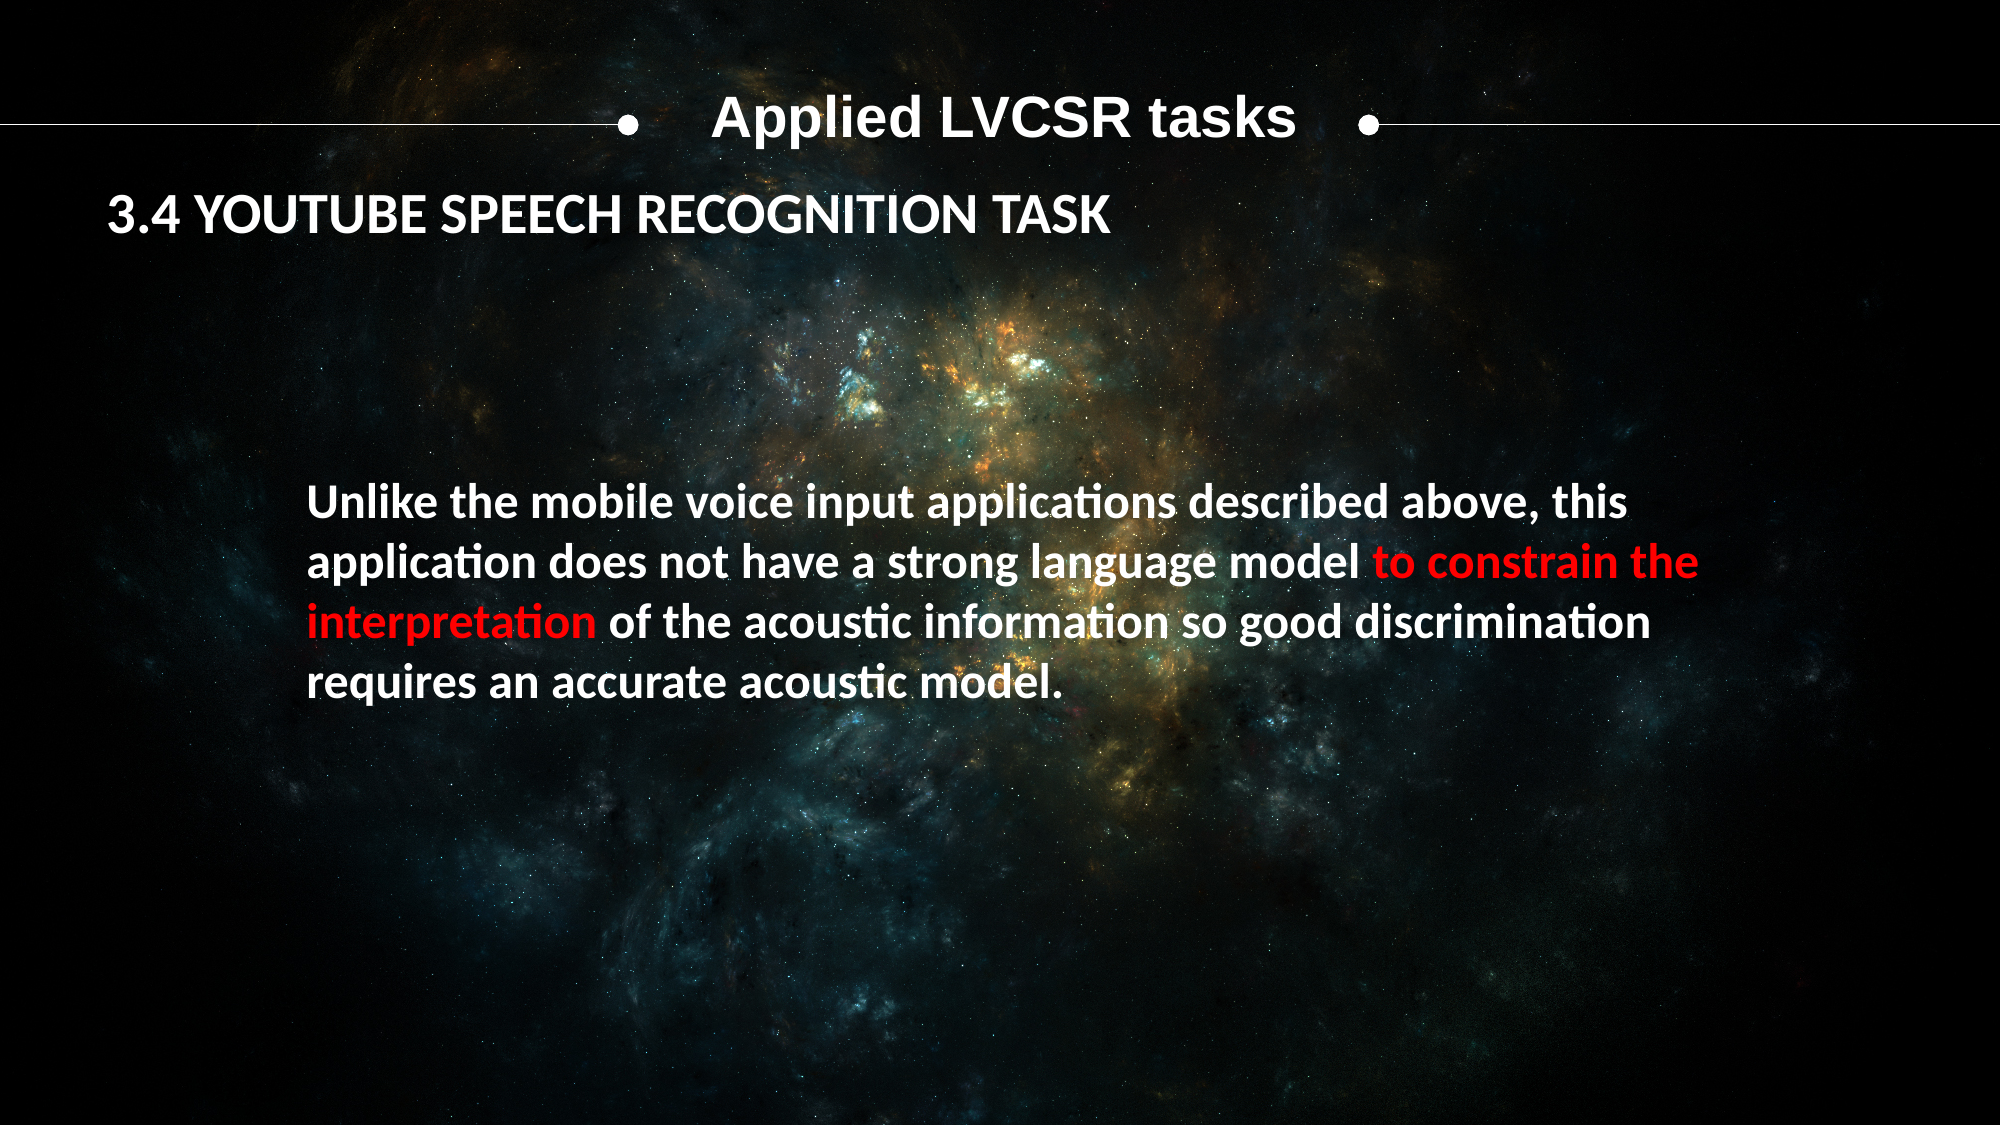

Applied LVCSR tasks
3.4 YOUTUBE SPEECH RECOGNITION TASK
Unlike the mobile voice input applications described above, this application does not have a strong language model to constrain the interpretation of the acoustic information so good discrimination
requires an accurate acoustic model.